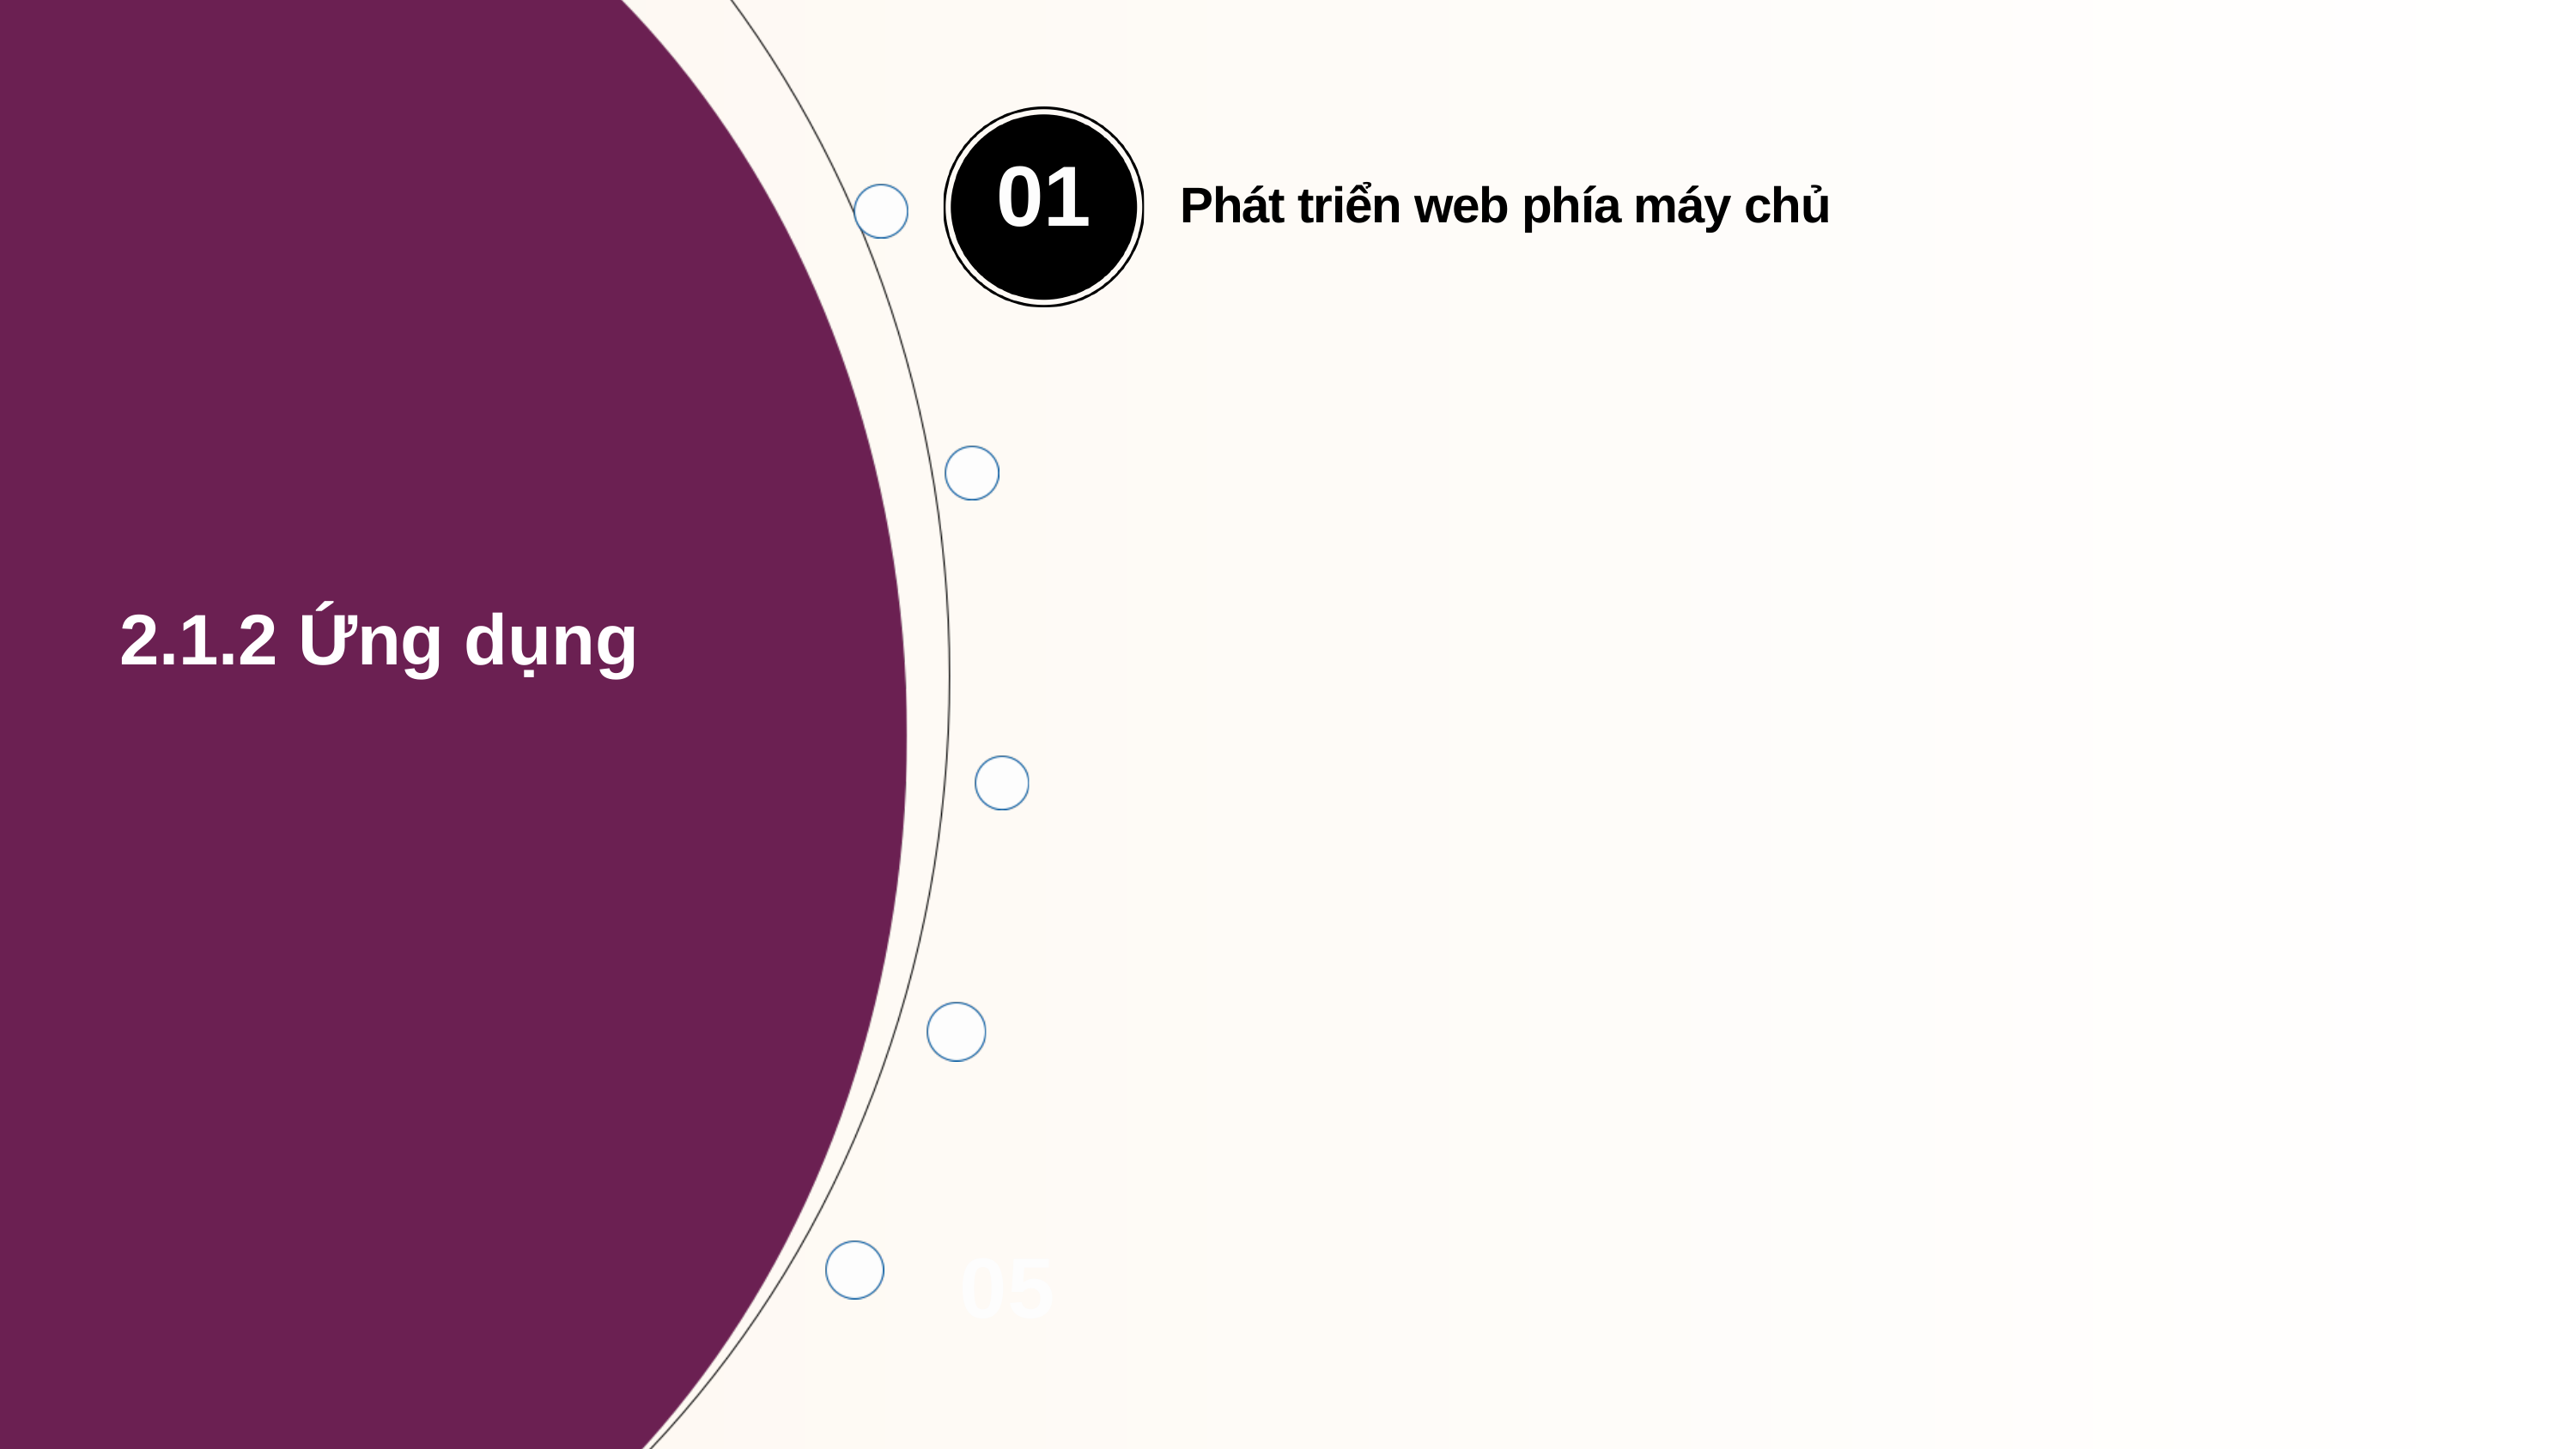

01

Phát triển web phía máy chủ

2.1.2 Ứng dụng

05